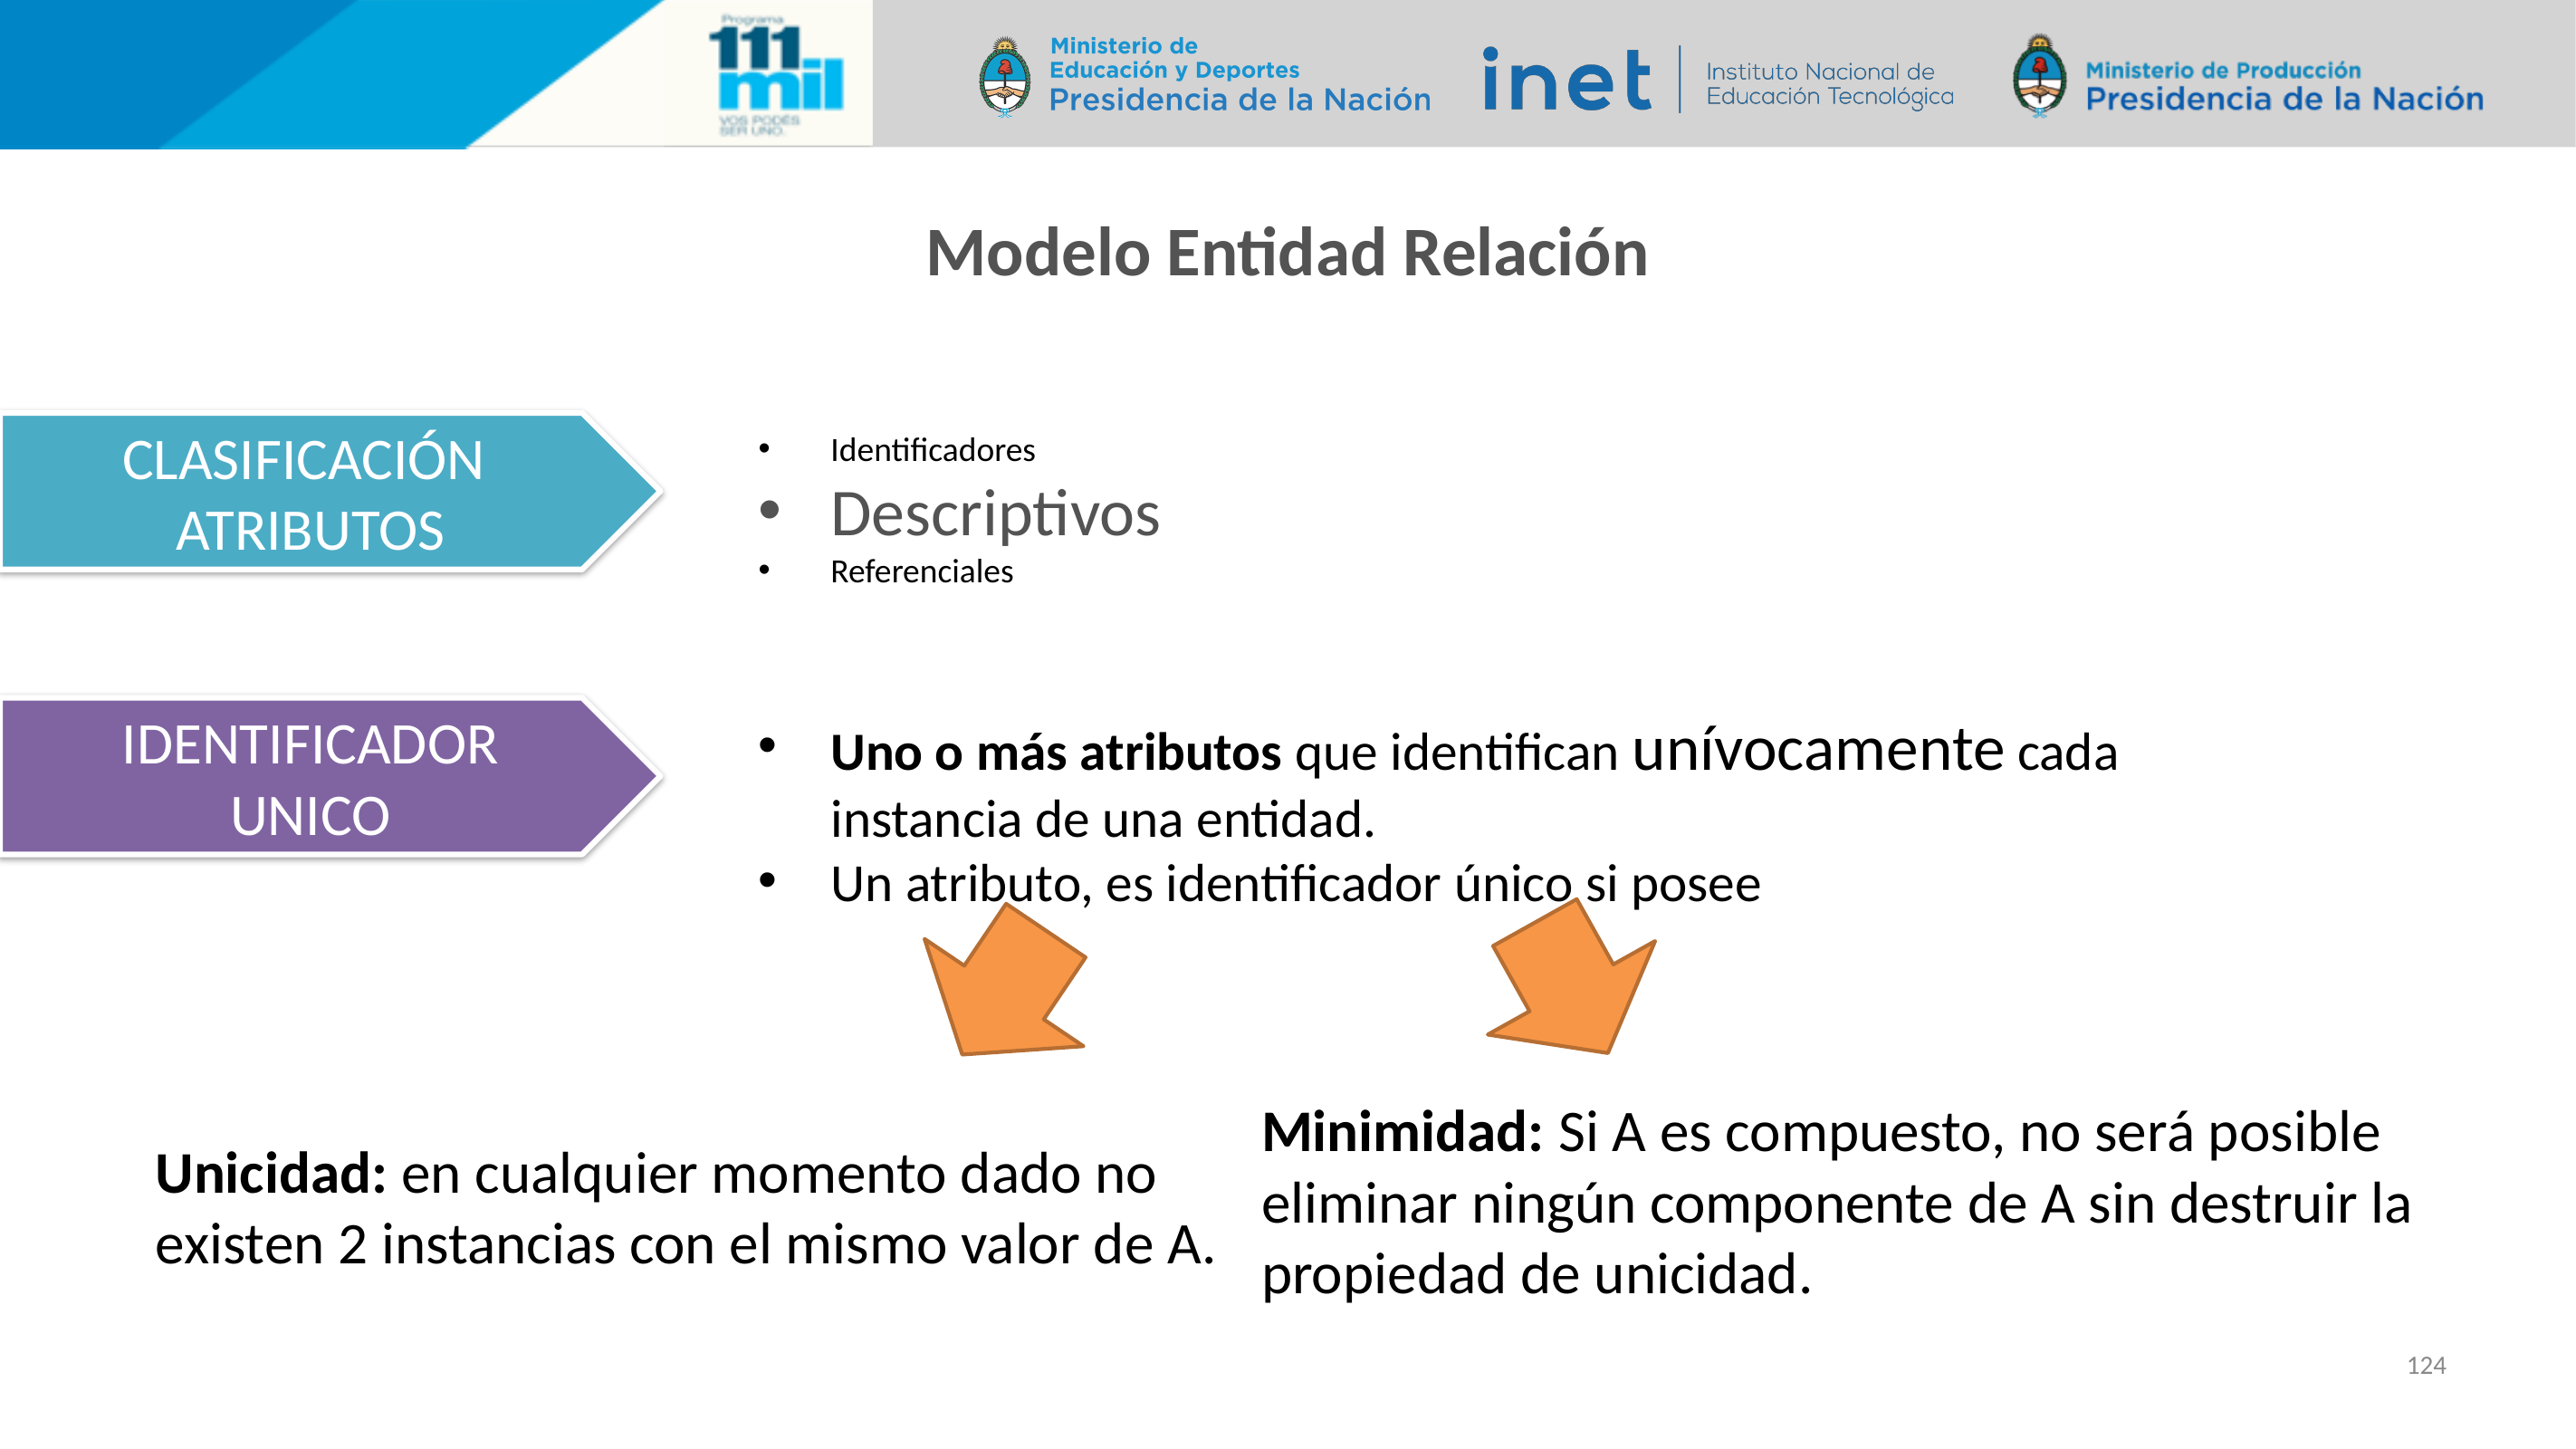

Modelo Entidad Relación
Identificadores
Descriptivos
Referenciales
CLASIFICACIÓN
ATRIBUTOS
IDENTIFICADOR
UNICO
Uno o más atributos que identifican unívocamente cada instancia de una entidad.
Un atributo, es identificador único si posee

Minimidad: Si A es compuesto, no será posible eliminar ningún componente de A sin destruir la propiedad de unicidad.
Unicidad: en cualquier momento dado no existen 2 instancias con el mismo valor de A.
124